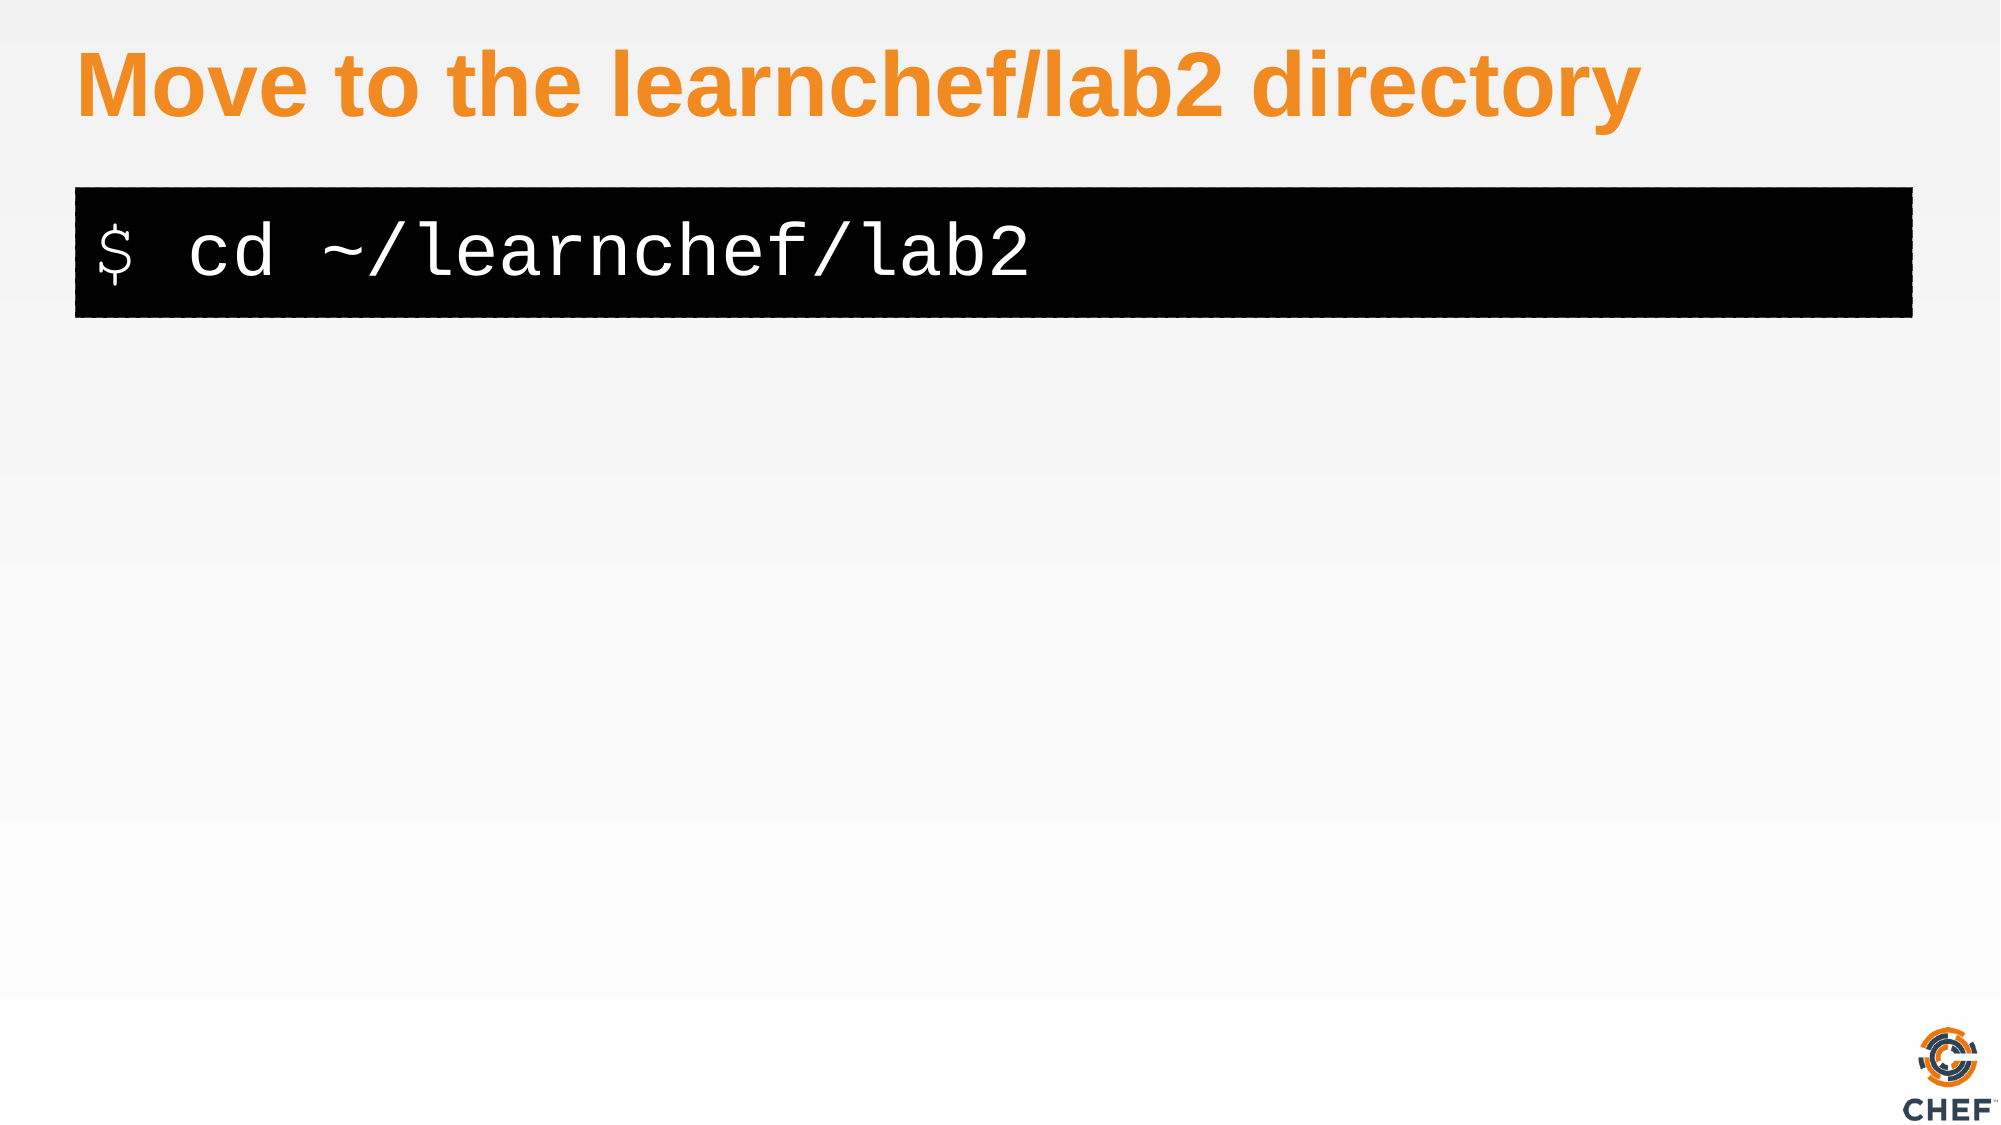

# Move to the learnchef/lab2 directory
cd ~/learnchef/lab2